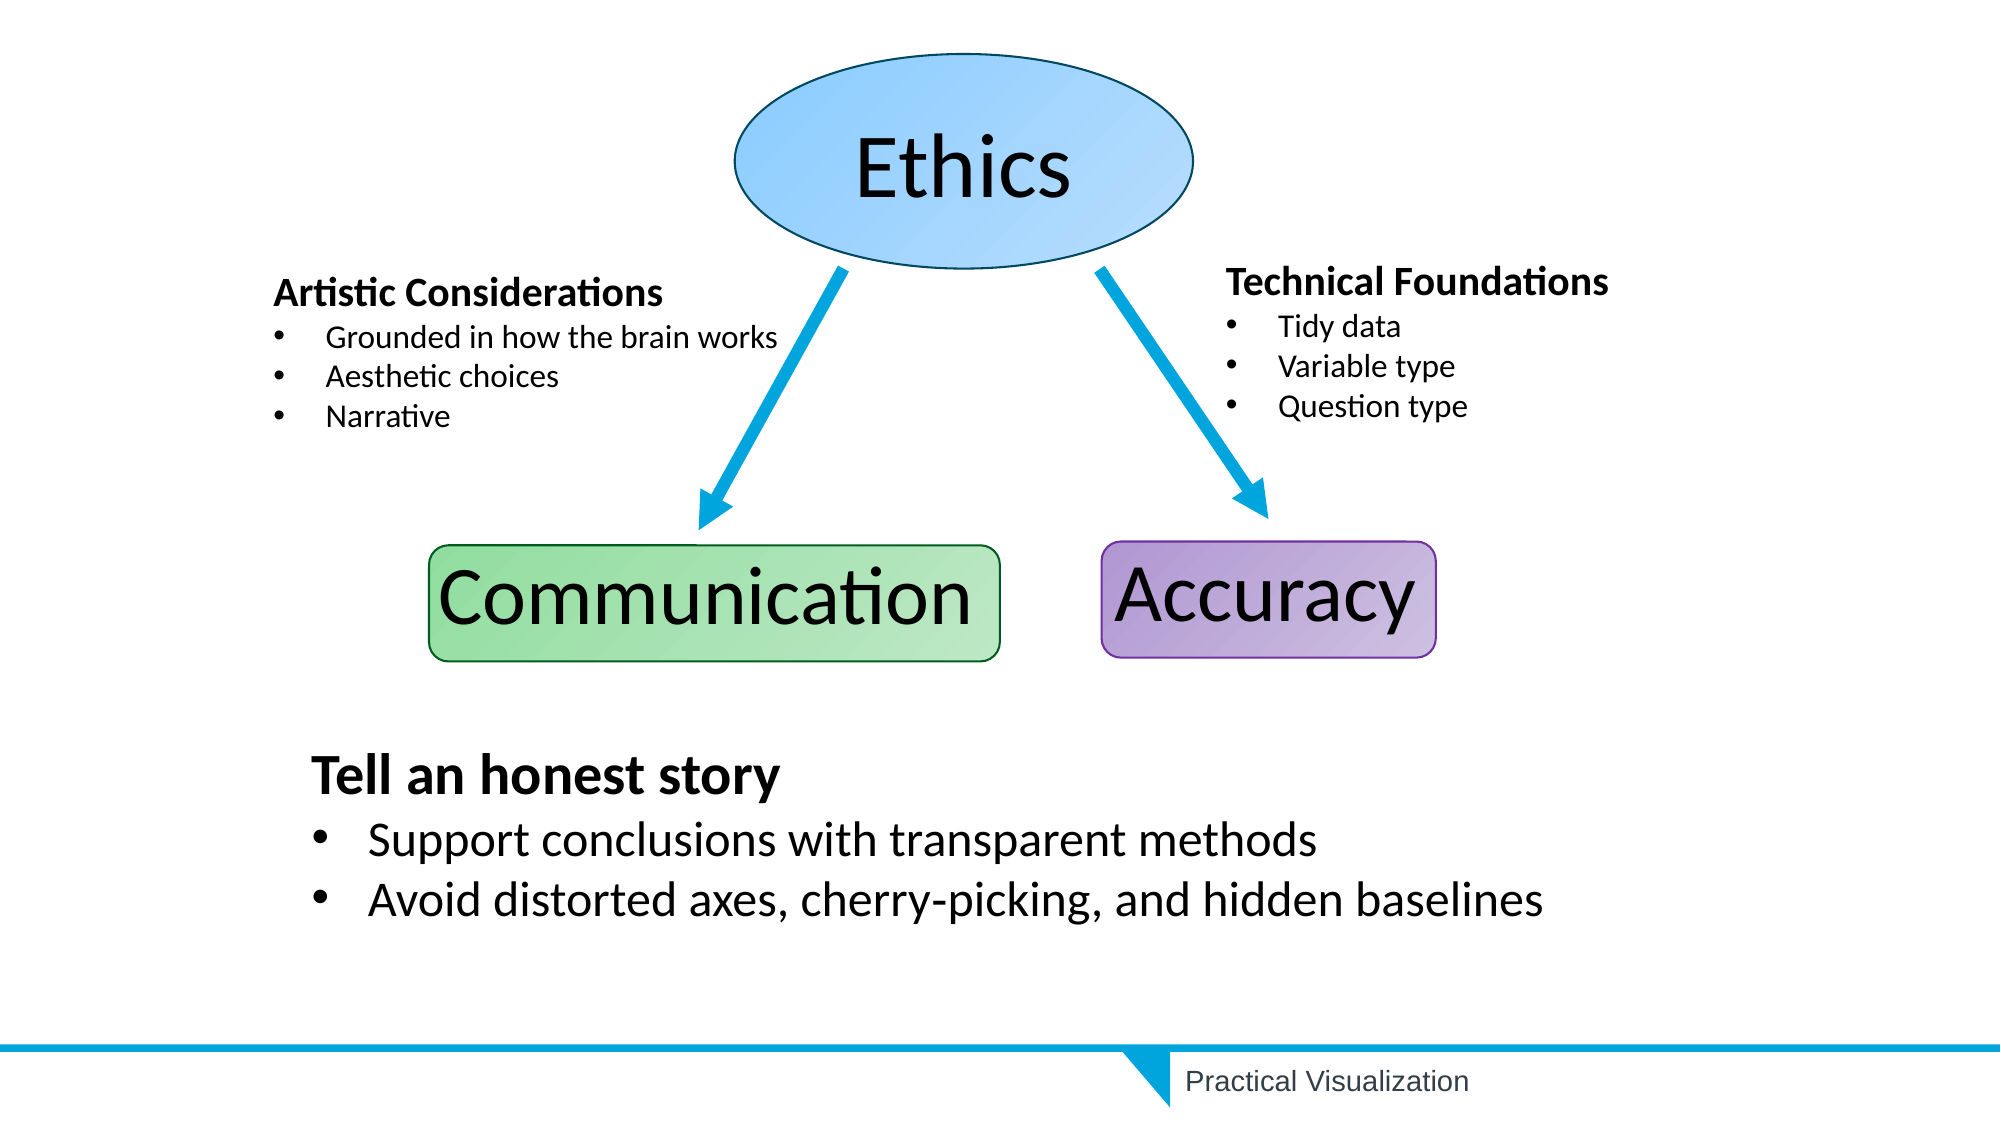

Ethics
Technical Foundations
Tidy data
Variable type
Question type

Artistic Considerations
Grounded in how the brain works
Aesthetic choices
Narrative

Accuracy
Communication

Tell an honest story
Support conclusions with transparent methods
Avoid distorted axes, cherry‑picking, and hidden baselines

Practical Visualization